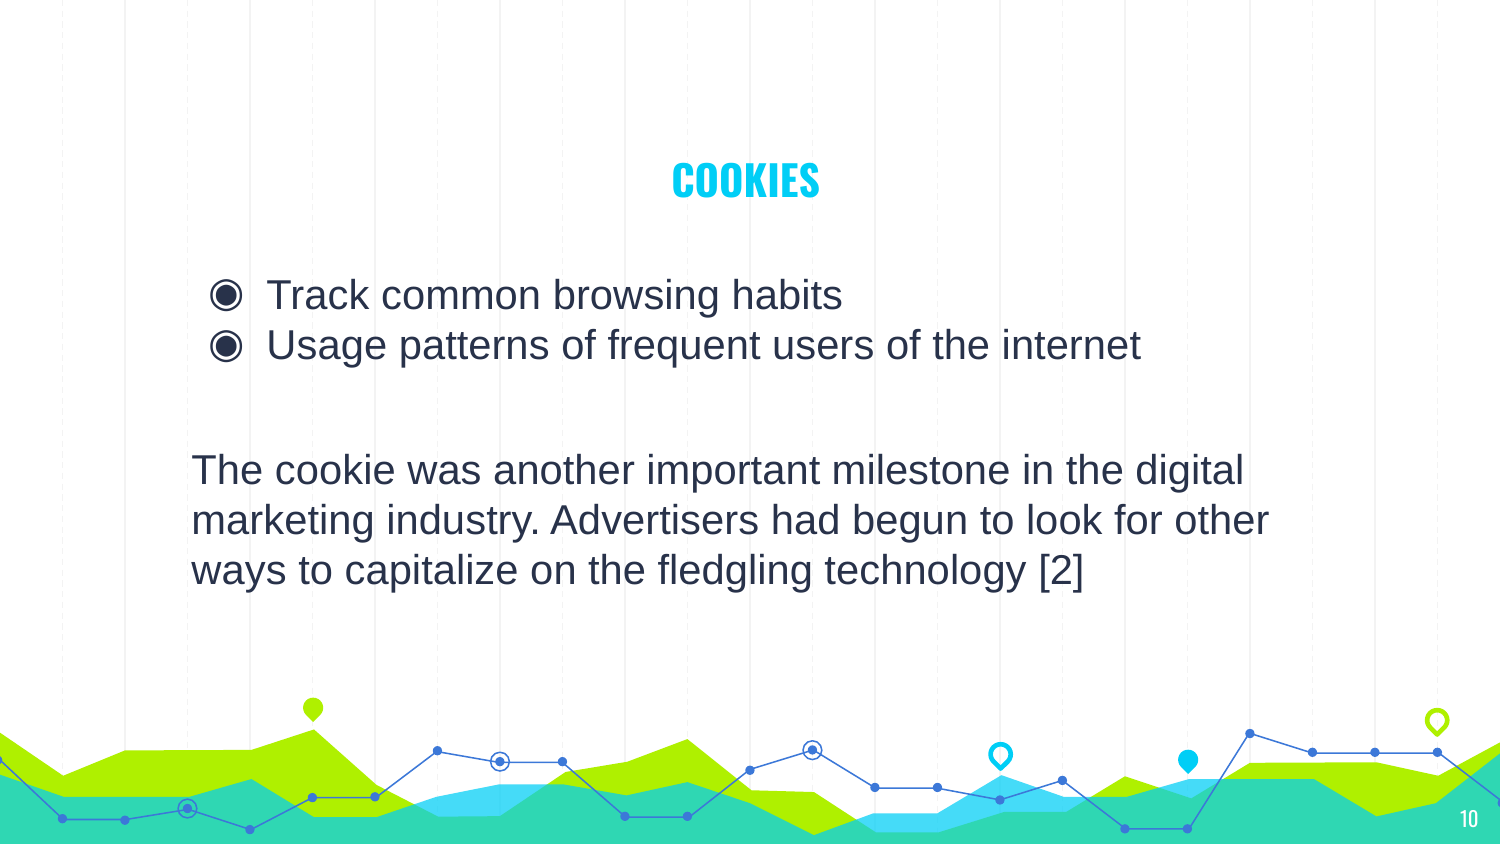

# COOKIES
Track common browsing habits
Usage patterns of frequent users of the internet

The cookie was another important milestone in the digital marketing industry. Advertisers had begun to look for other ways to capitalize on the fledgling technology [2]
10